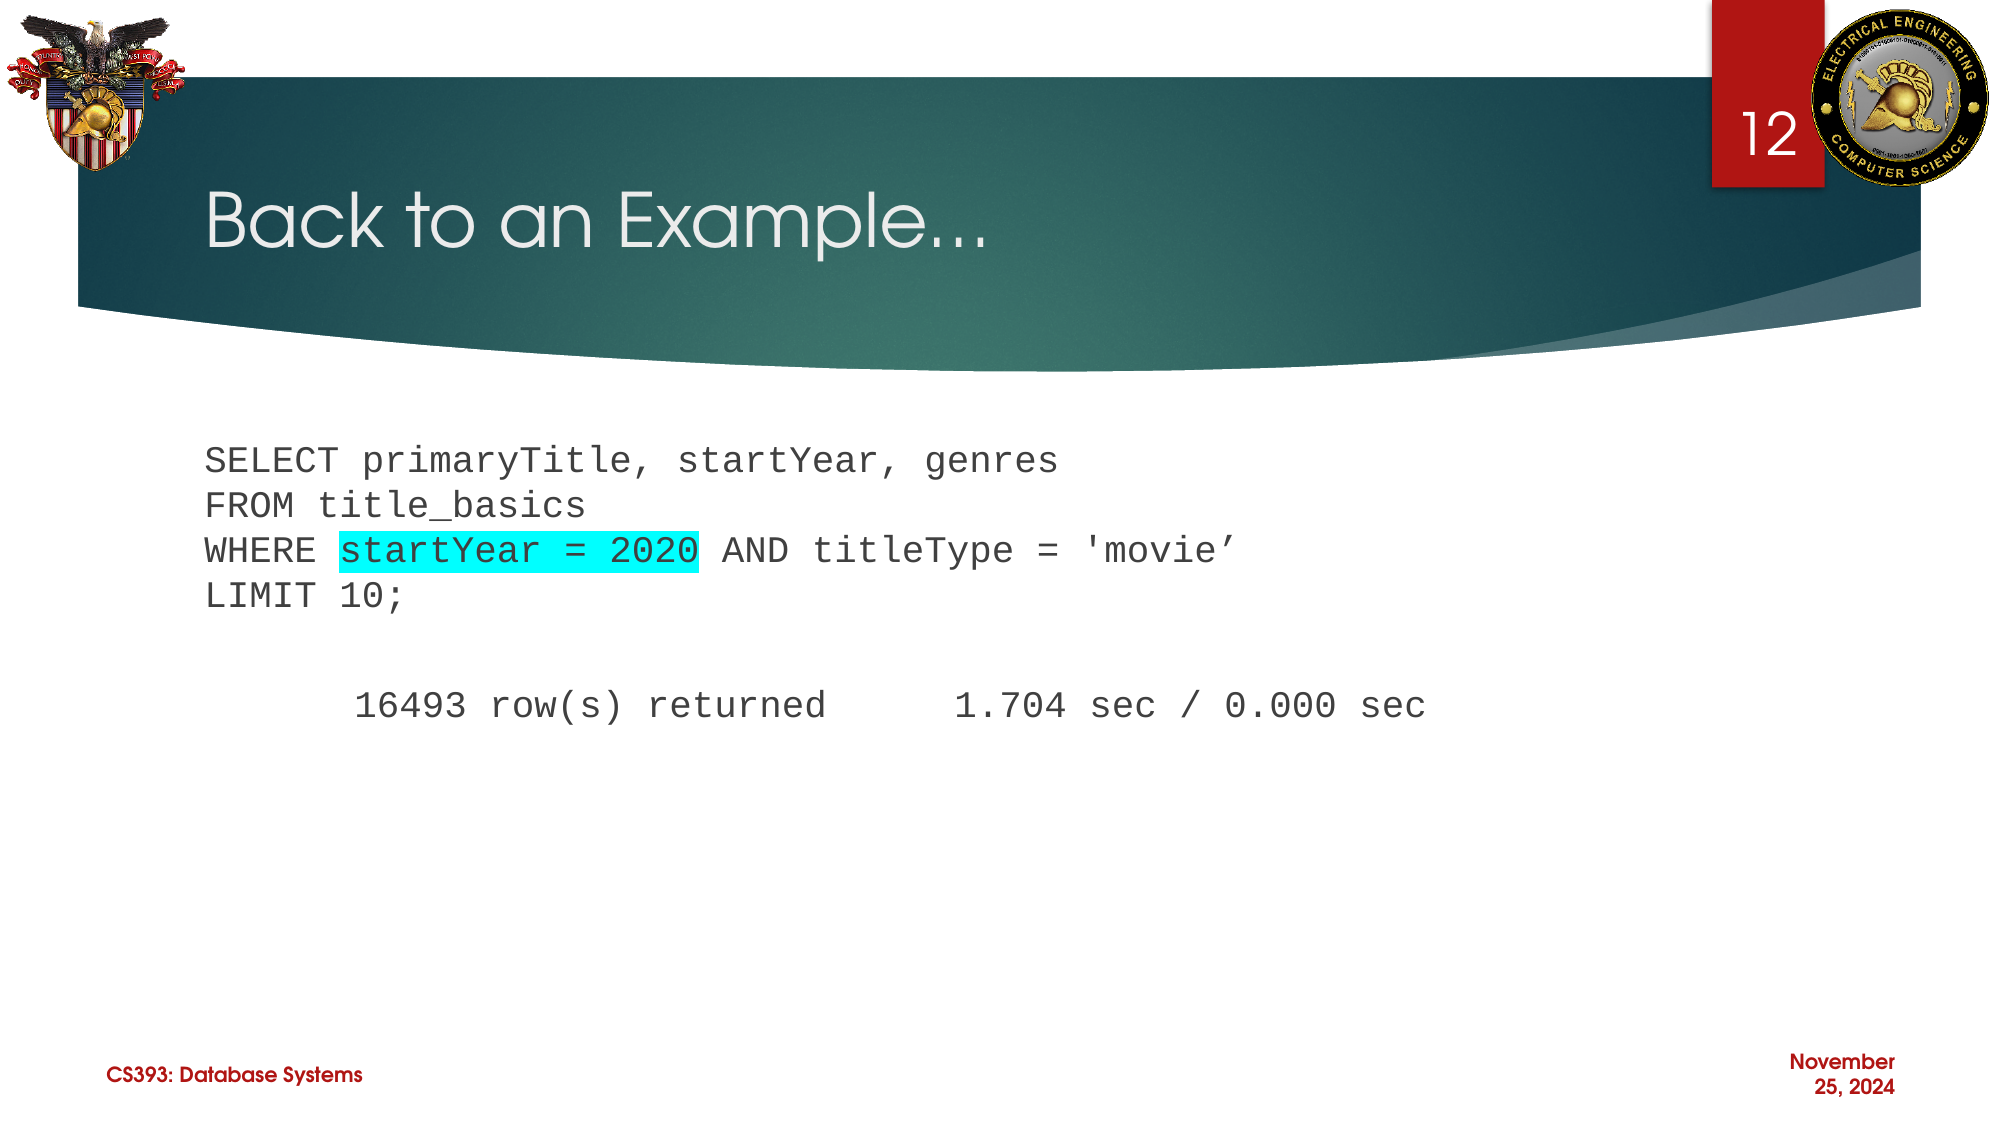

12
# Back to an Example…
SELECT primaryTitle, startYear, genres
FROM title_basics
WHERE startYear = 2020 AND titleType = 'movie’
LIMIT 10;
	16493 row(s) returned	1.704 sec / 0.000 sec

CS393: Database Systems
November 25, 2024